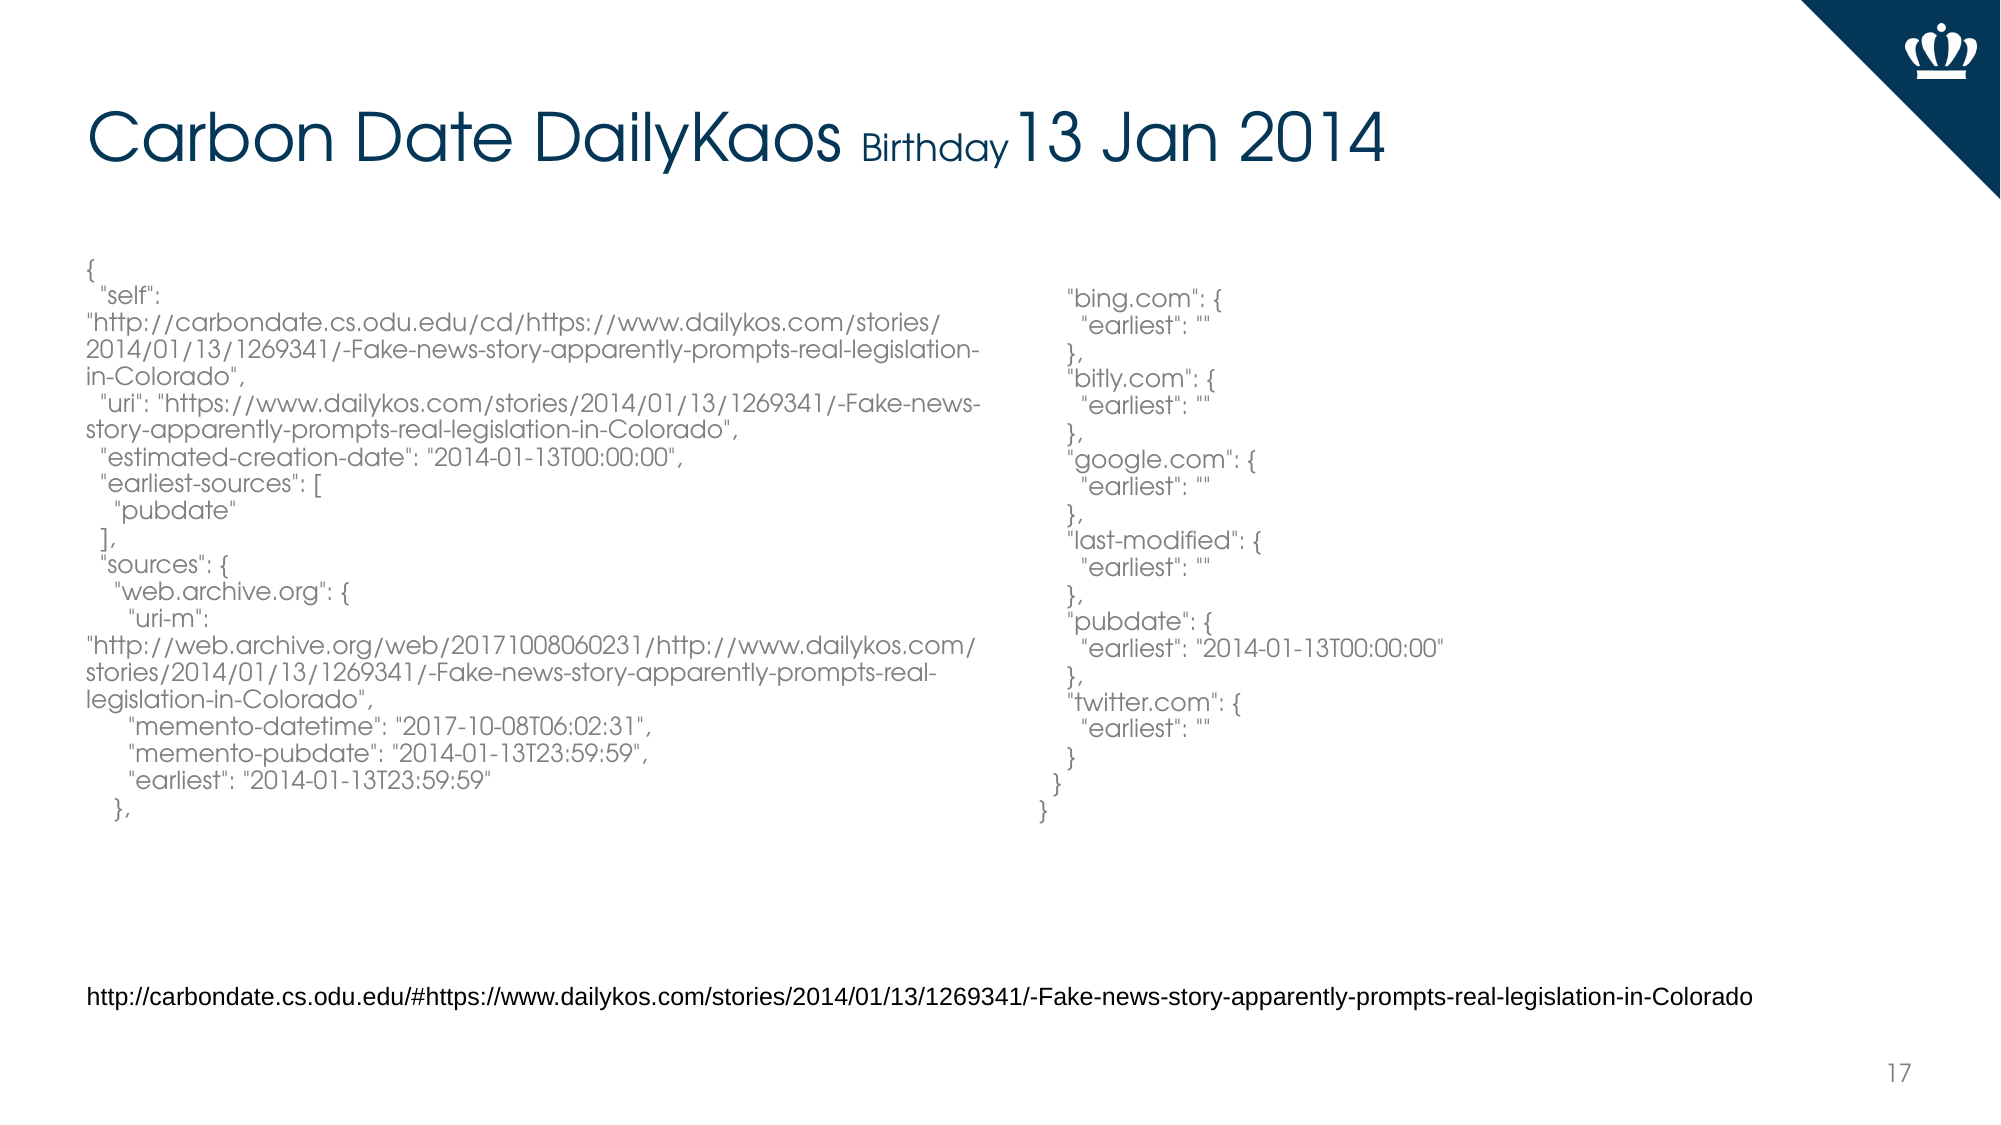

# Carbon Date DailyKaos Birthday13 Jan 2014
{
  "self": "http://carbondate.cs.odu.edu/cd/https://www.dailykos.com/stories/2014/01/13/1269341/-Fake-news-story-apparently-prompts-real-legislation-in-Colorado",
  "uri": "https://www.dailykos.com/stories/2014/01/13/1269341/-Fake-news-story-apparently-prompts-real-legislation-in-Colorado",
  "estimated-creation-date": "2014-01-13T00:00:00",
  "earliest-sources": [
    "pubdate"
  ],
  "sources": {
    "web.archive.org": {
      "uri-m": "http://web.archive.org/web/20171008060231/http://www.dailykos.com/stories/2014/01/13/1269341/-Fake-news-story-apparently-prompts-real-legislation-in-Colorado",
      "memento-datetime": "2017-10-08T06:02:31",
      "memento-pubdate": "2014-01-13T23:59:59",
      "earliest": "2014-01-13T23:59:59"
    },
    "bing.com": {
      "earliest": ""
    },
    "bitly.com": {
      "earliest": ""
    },
    "google.com": {
      "earliest": ""
    },
    "last-modified": {
      "earliest": ""
    },
    "pubdate": {
      "earliest": "2014-01-13T00:00:00"
    },
    "twitter.com": {
      "earliest": ""
    }
  }
}
http://carbondate.cs.odu.edu/#https://www.dailykos.com/stories/2014/01/13/1269341/-Fake-news-story-apparently-prompts-real-legislation-in-Colorado
17